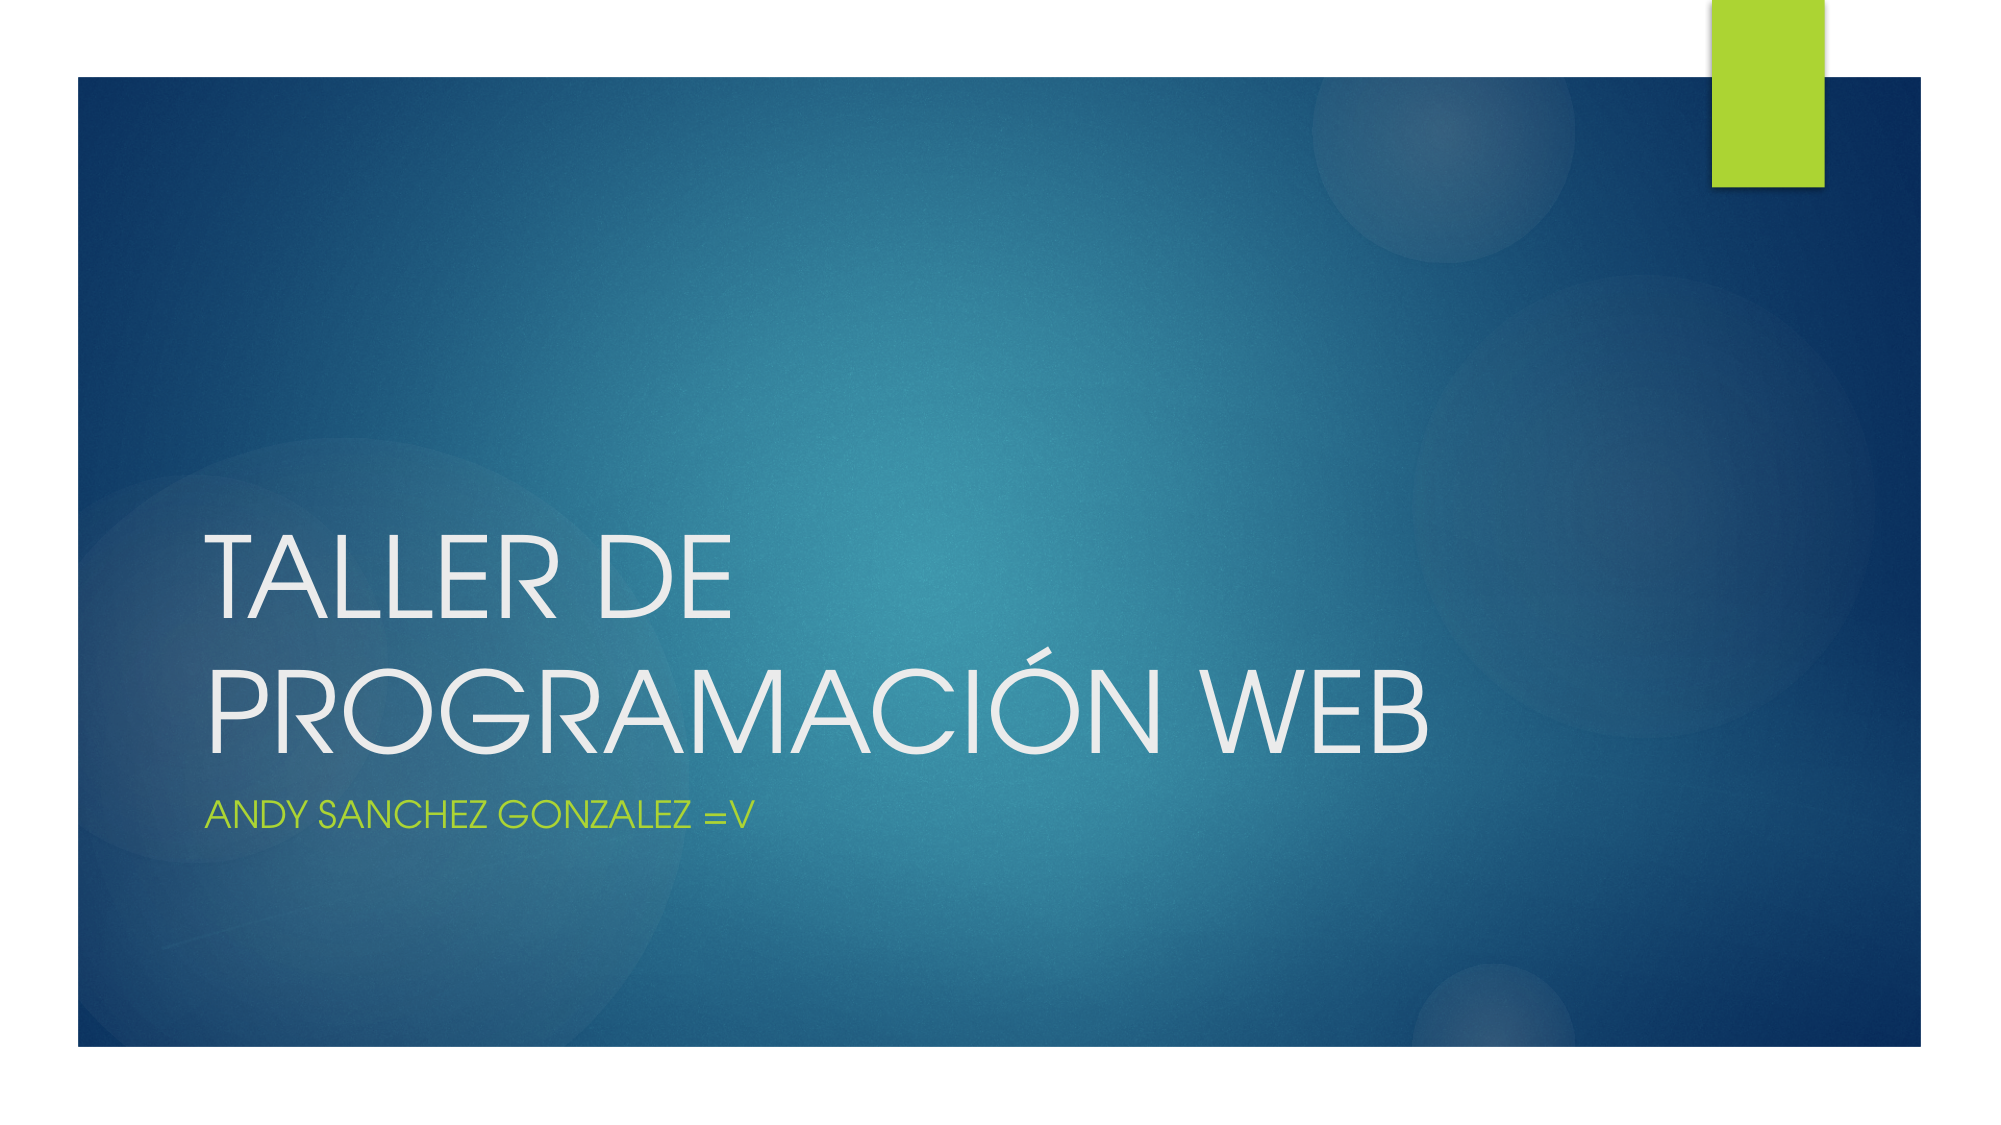

# TALLER DE PROGRAMACIÓN WEB
ANDY SANCHEZ GONZALEZ =V